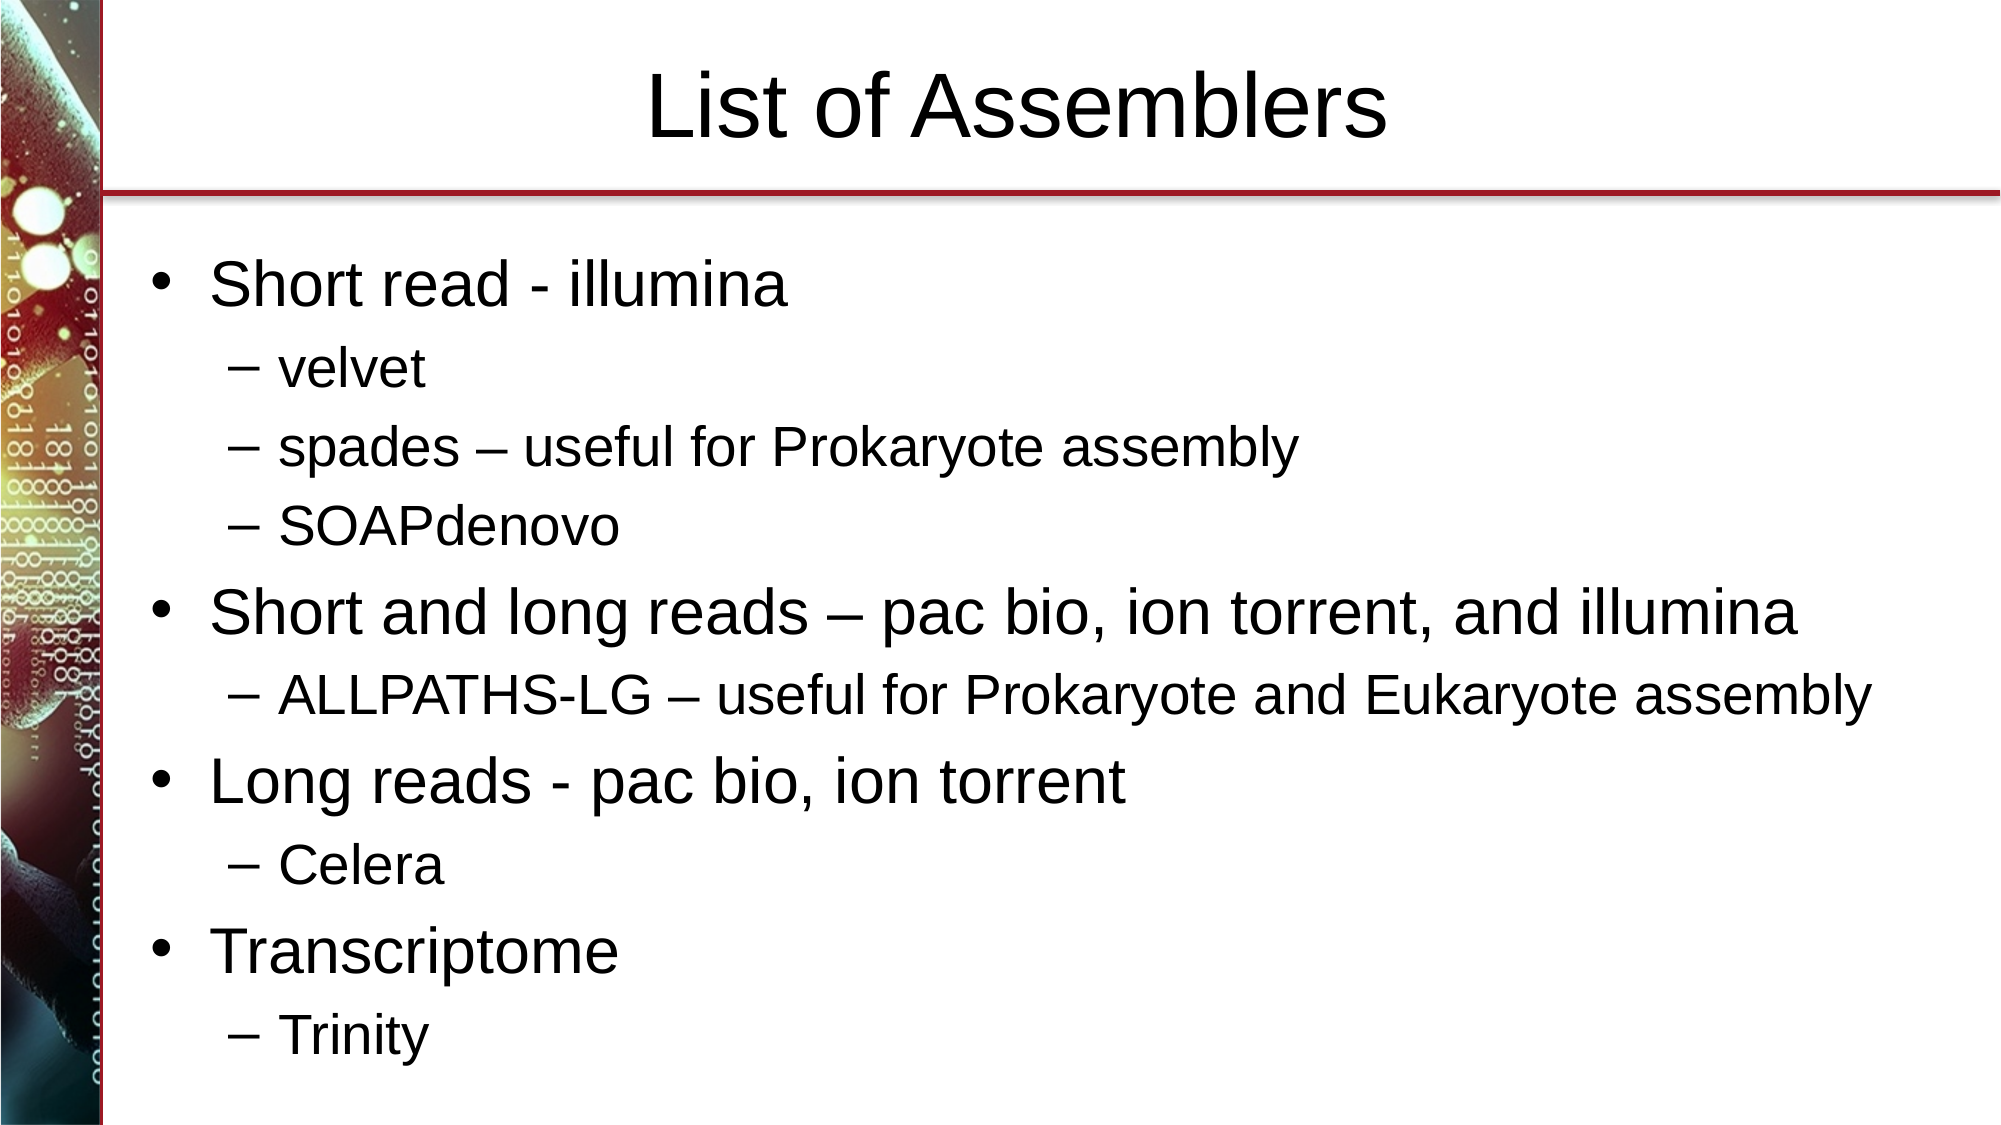

# List of Assemblers
Short read - illumina
velvet
spades – useful for Prokaryote assembly
SOAPdenovo
Short and long reads – pac bio, ion torrent, and illumina
ALLPATHS-LG – useful for Prokaryote and Eukaryote assembly
Long reads - pac bio, ion torrent
Celera
Transcriptome
Trinity